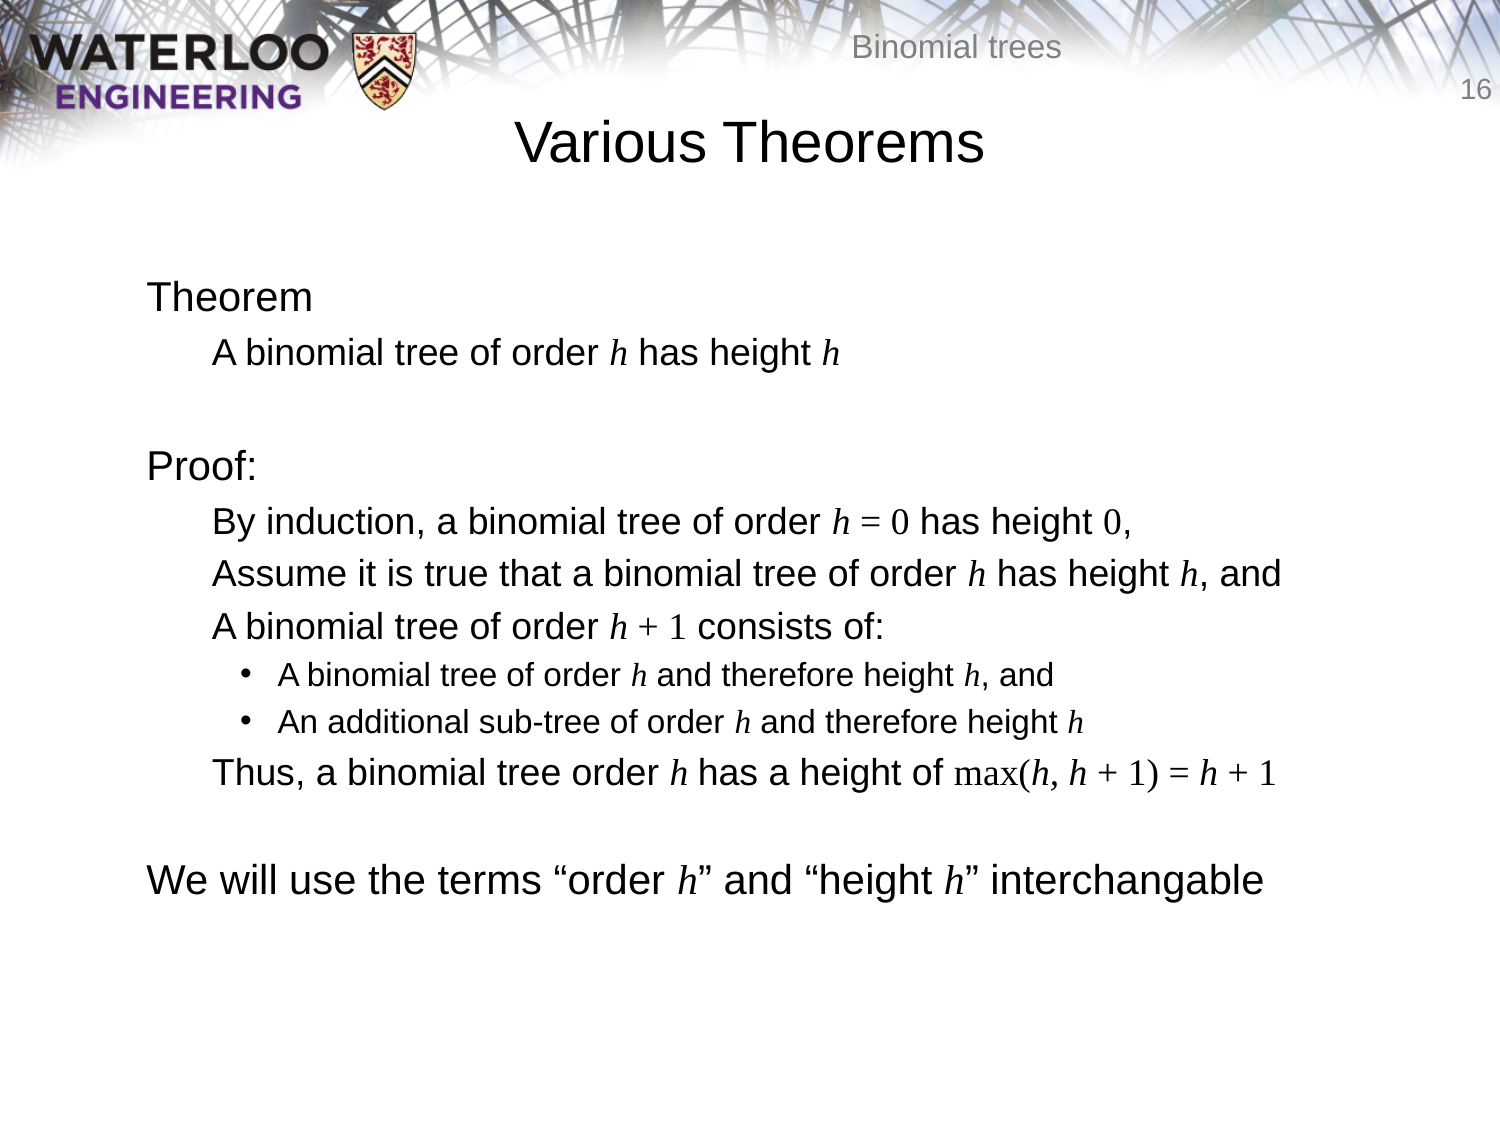

# Various Theorems
	Theorem
	A binomial tree of order h has height h

	Proof:
	By induction, a binomial tree of order h = 0 has height 0,
	Assume it is true that a binomial tree of order h has height h, and
	A binomial tree of order h + 1 consists of:
A binomial tree of order h and therefore height h, and
An additional sub-tree of order h and therefore height h
	Thus, a binomial tree order h has a height of max(h, h + 1) = h + 1

	We will use the terms “order h” and “height h” interchangable